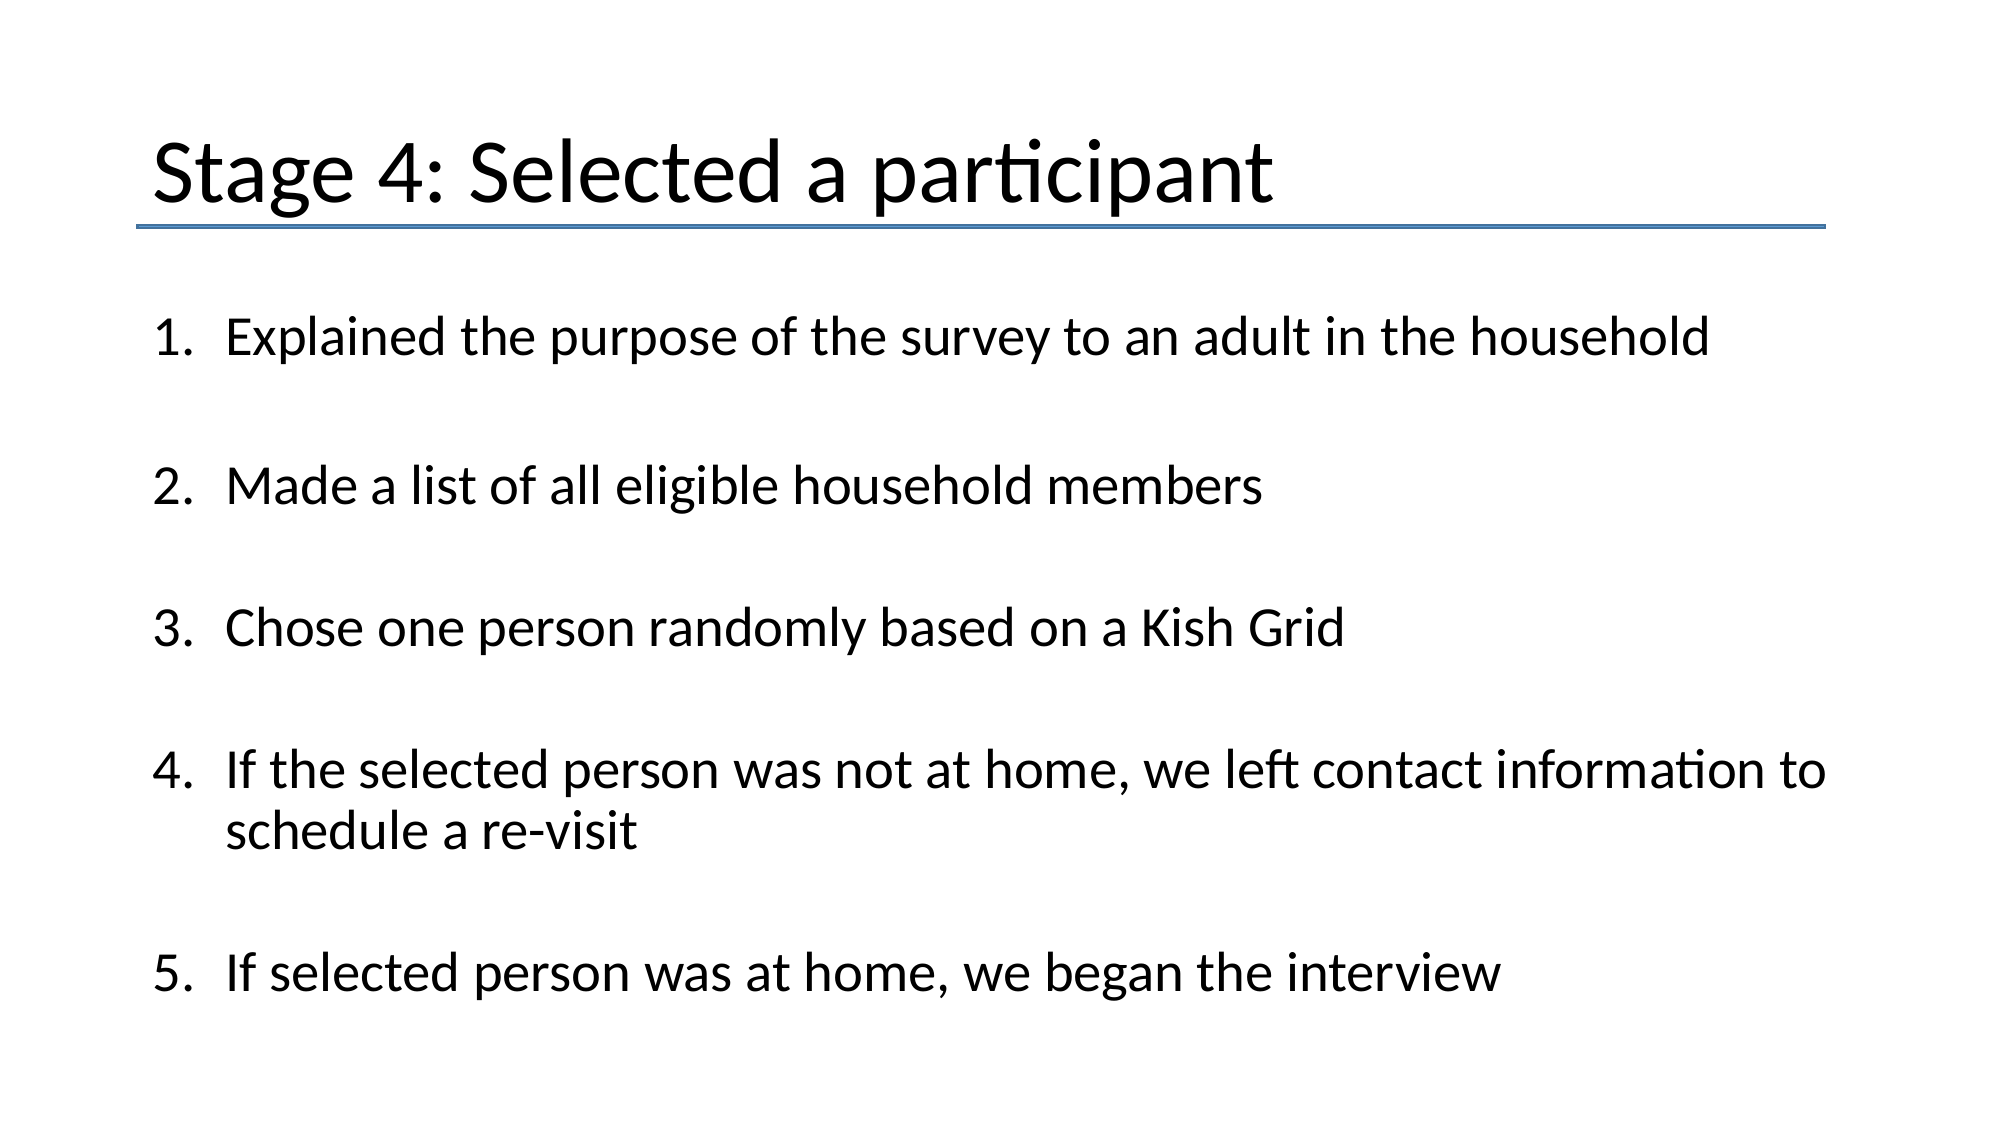

# Stage 4: Selected a participant

Explained the purpose of the survey to an adult in the household
Made a list of all eligible household members
Chose one person randomly based on a Kish Grid
If the selected person was not at home, we left contact information to schedule a re-visit
If selected person was at home, we began the interview